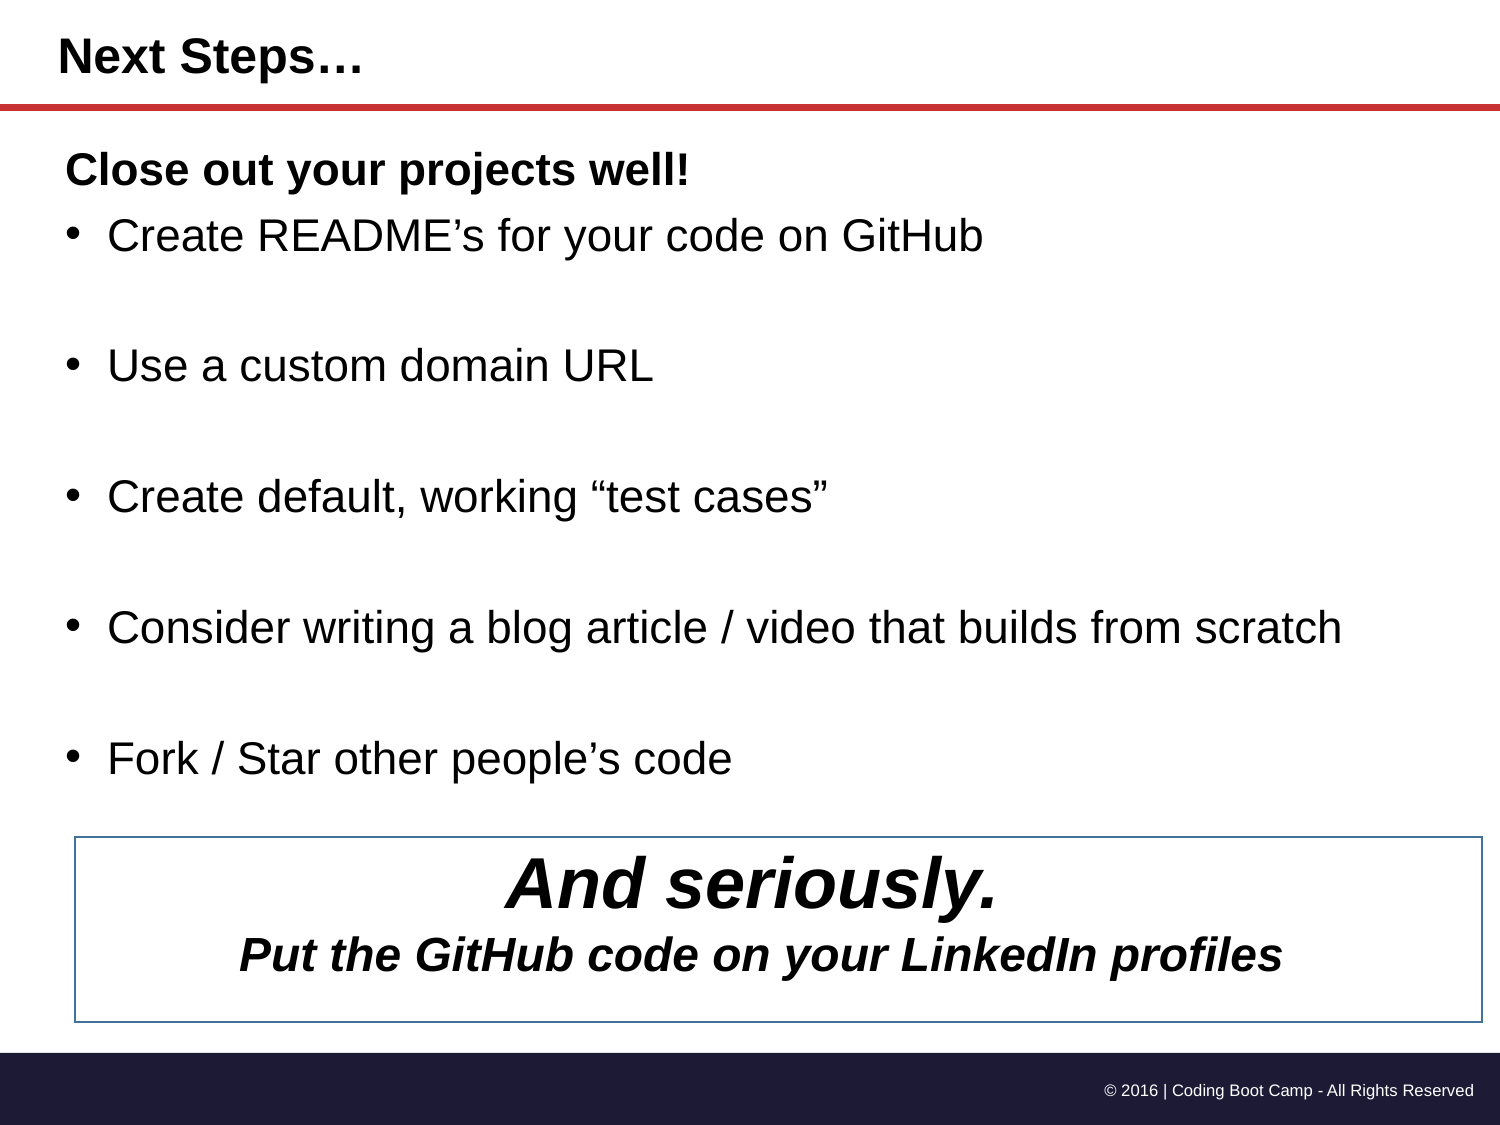

Next Steps…
Close out your projects well!
Create README’s for your code on GitHub

Use a custom domain URL

Create default, working “test cases”

Consider writing a blog article / video that builds from scratch

Fork / Star other people’s code
And seriously.
Put the GitHub code on your LinkedIn profiles